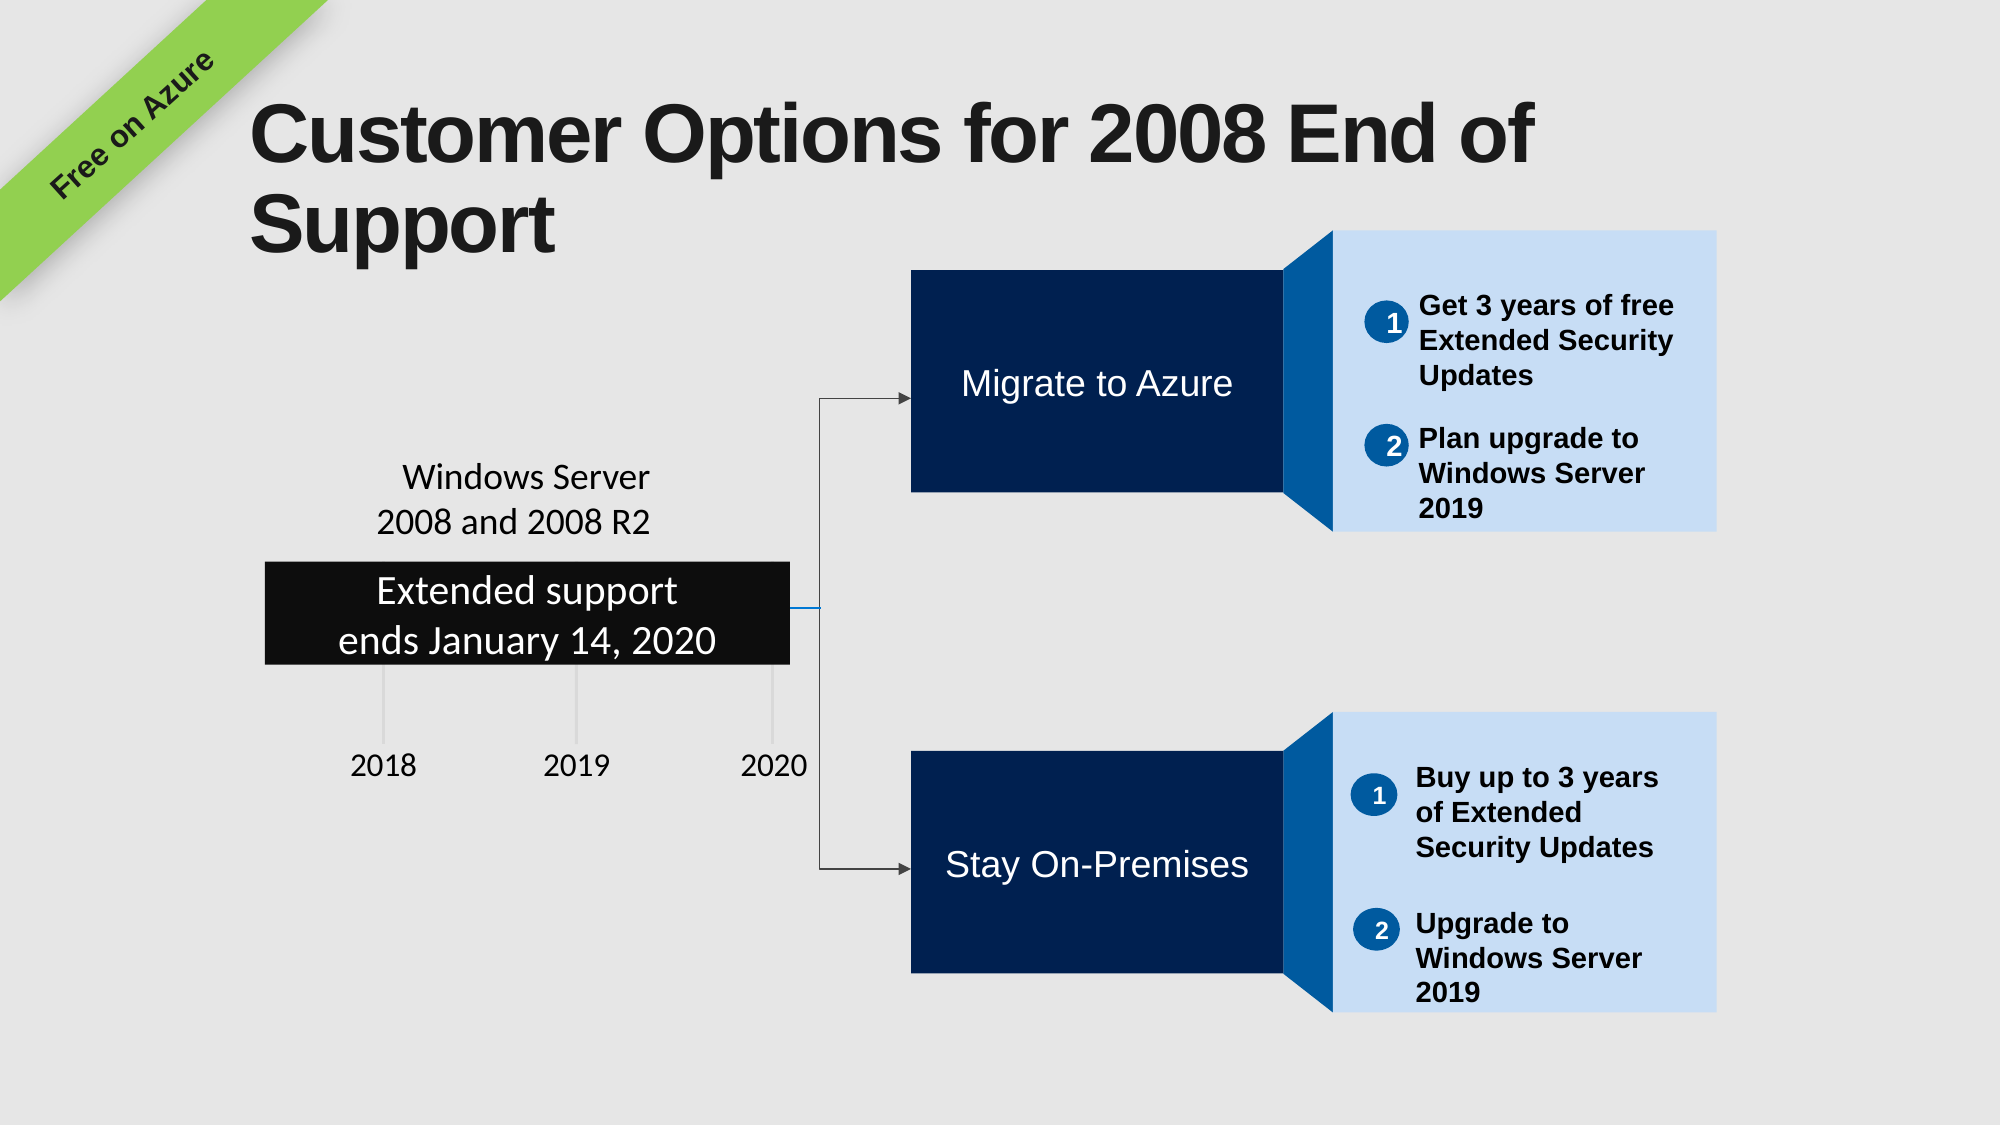

Free on Azure
Customer Options for 2008 End of Support

Migrate to Azure
Get 3 years of free Extended Security Updates
1

Plan upgrade to Windows Server 2019
2
Windows Server
2008 and 2008 R2
Extended support
ends January 14, 2020

2018
2019
2020
Stay On-Premises
Buy up to 3 years of Extended Security Updates
1

Upgrade to Windows Server 2019
2